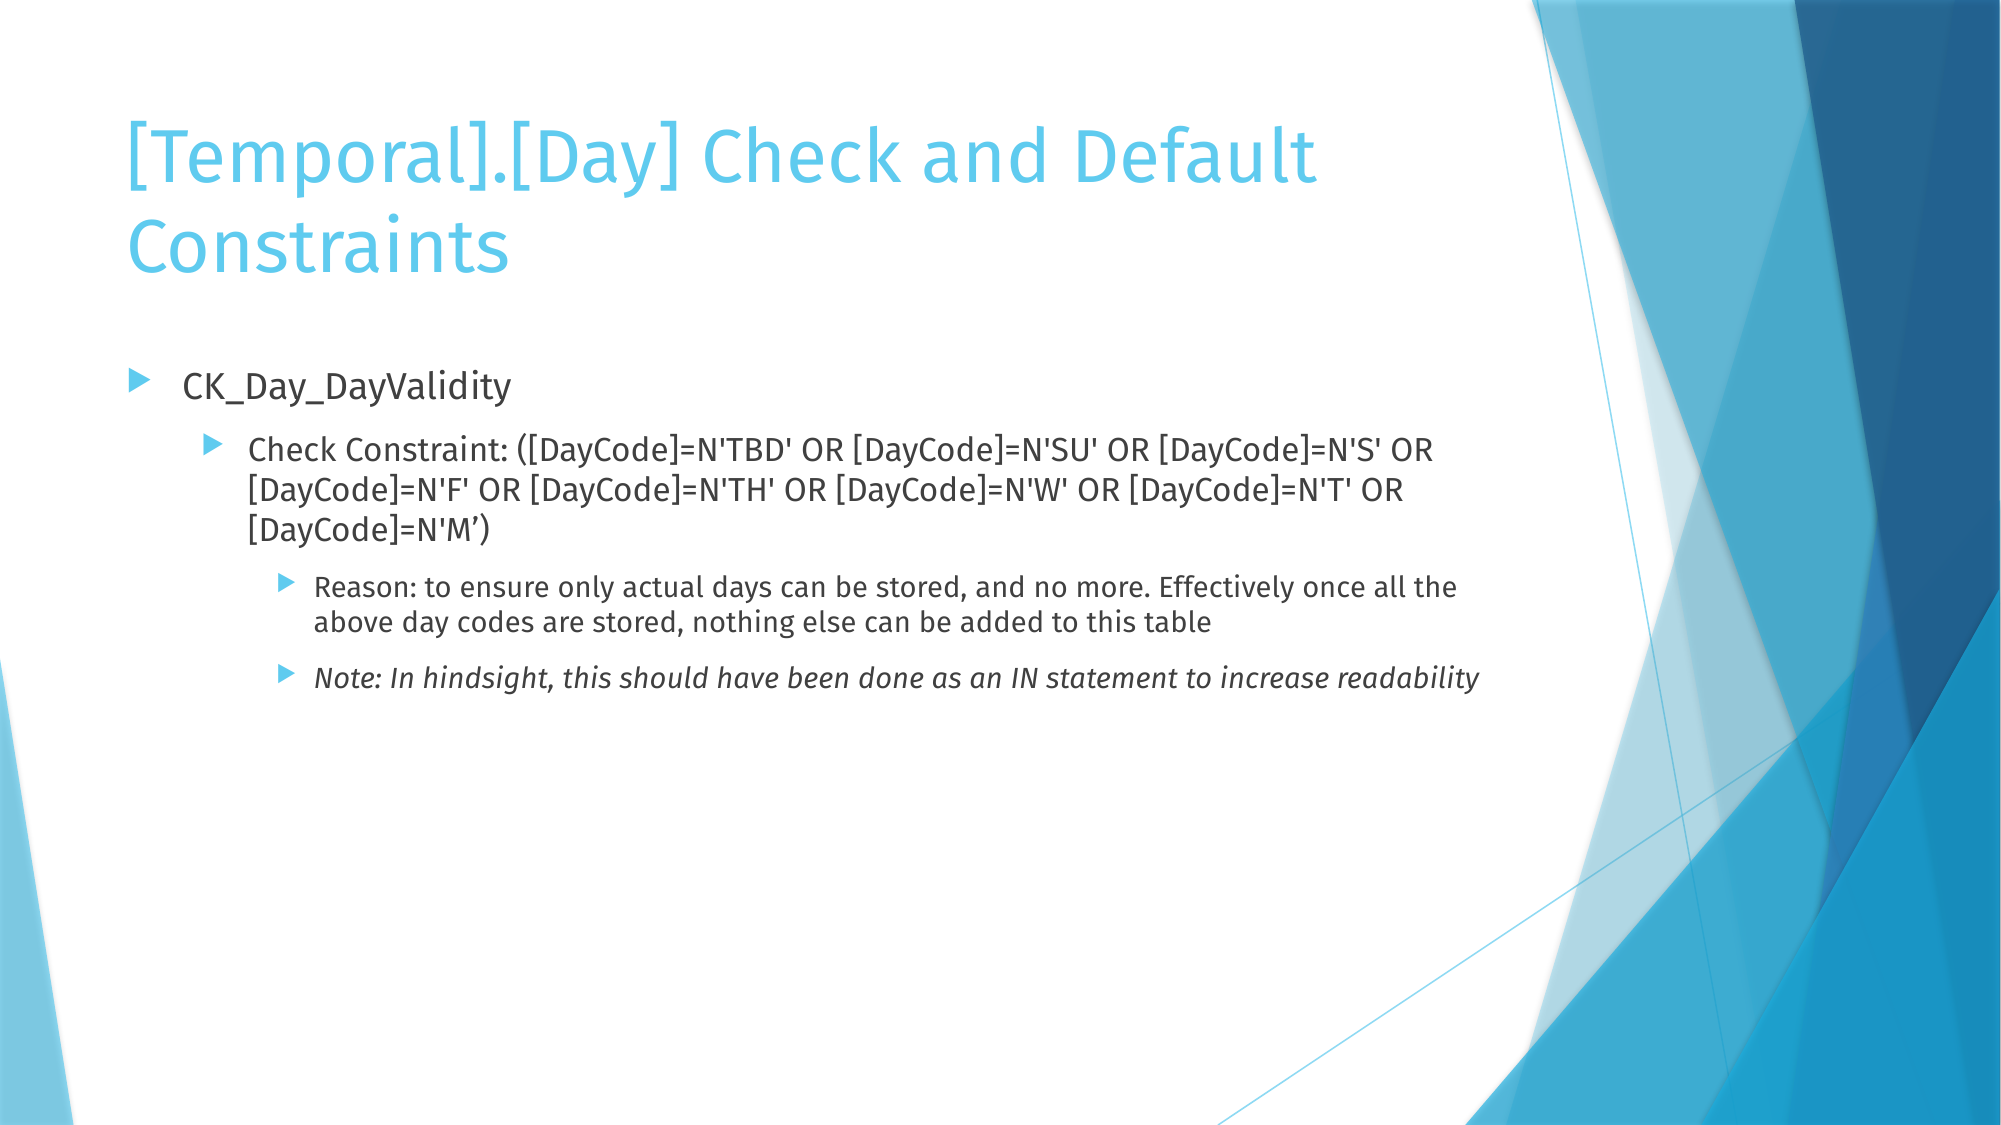

# [Temporal].[Day] Check and Default Constraints
CK_Day_DayValidity
Check Constraint: ([DayCode]=N'TBD' OR [DayCode]=N'SU' OR [DayCode]=N'S' OR [DayCode]=N'F' OR [DayCode]=N'TH' OR [DayCode]=N'W' OR [DayCode]=N'T' OR [DayCode]=N'M’)
Reason: to ensure only actual days can be stored, and no more. Effectively once all the above day codes are stored, nothing else can be added to this table
Note: In hindsight, this should have been done as an IN statement to increase readability